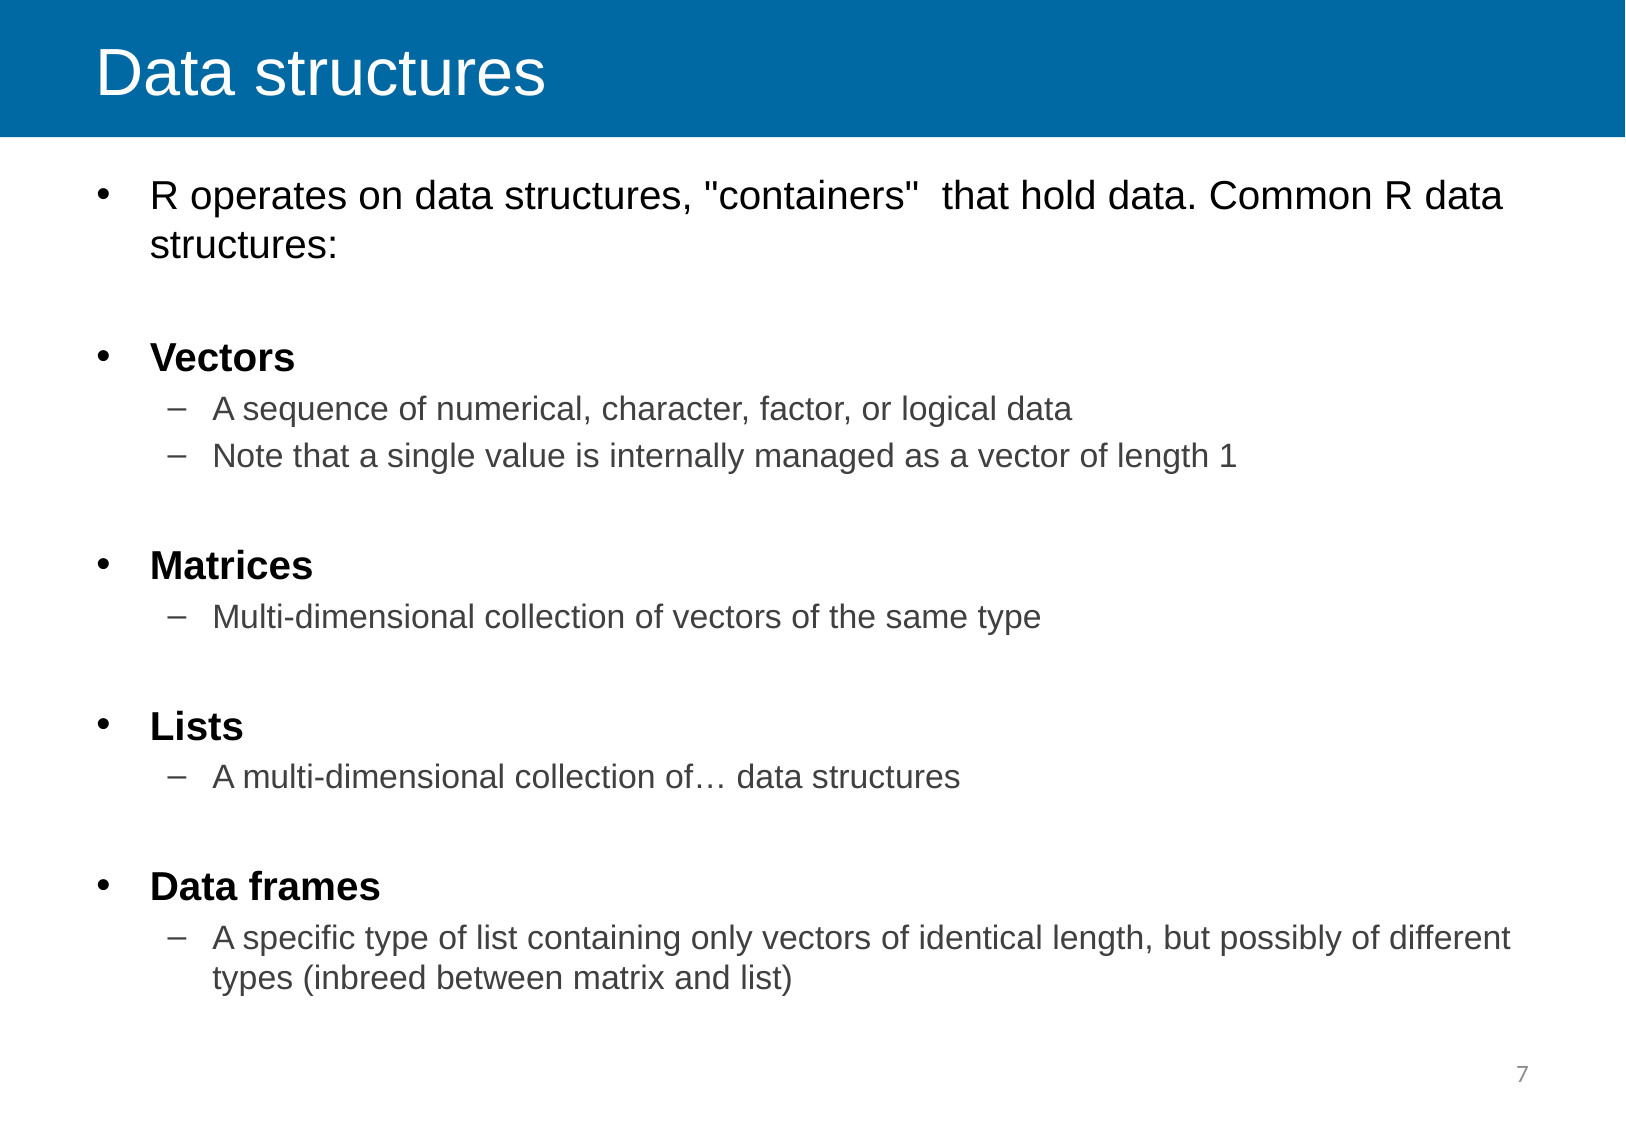

# Data structures
R operates on data structures, "containers"  that hold data. Common R data structures:

Vectors
A sequence of numerical, character, factor, or logical data
Note that a single value is internally managed as a vector of length 1

Matrices
Multi-dimensional collection of vectors of the same type

Lists
A multi-dimensional collection of… data structures

Data frames
A specific type of list containing only vectors of identical length, but possibly of different types (inbreed between matrix and list)
7